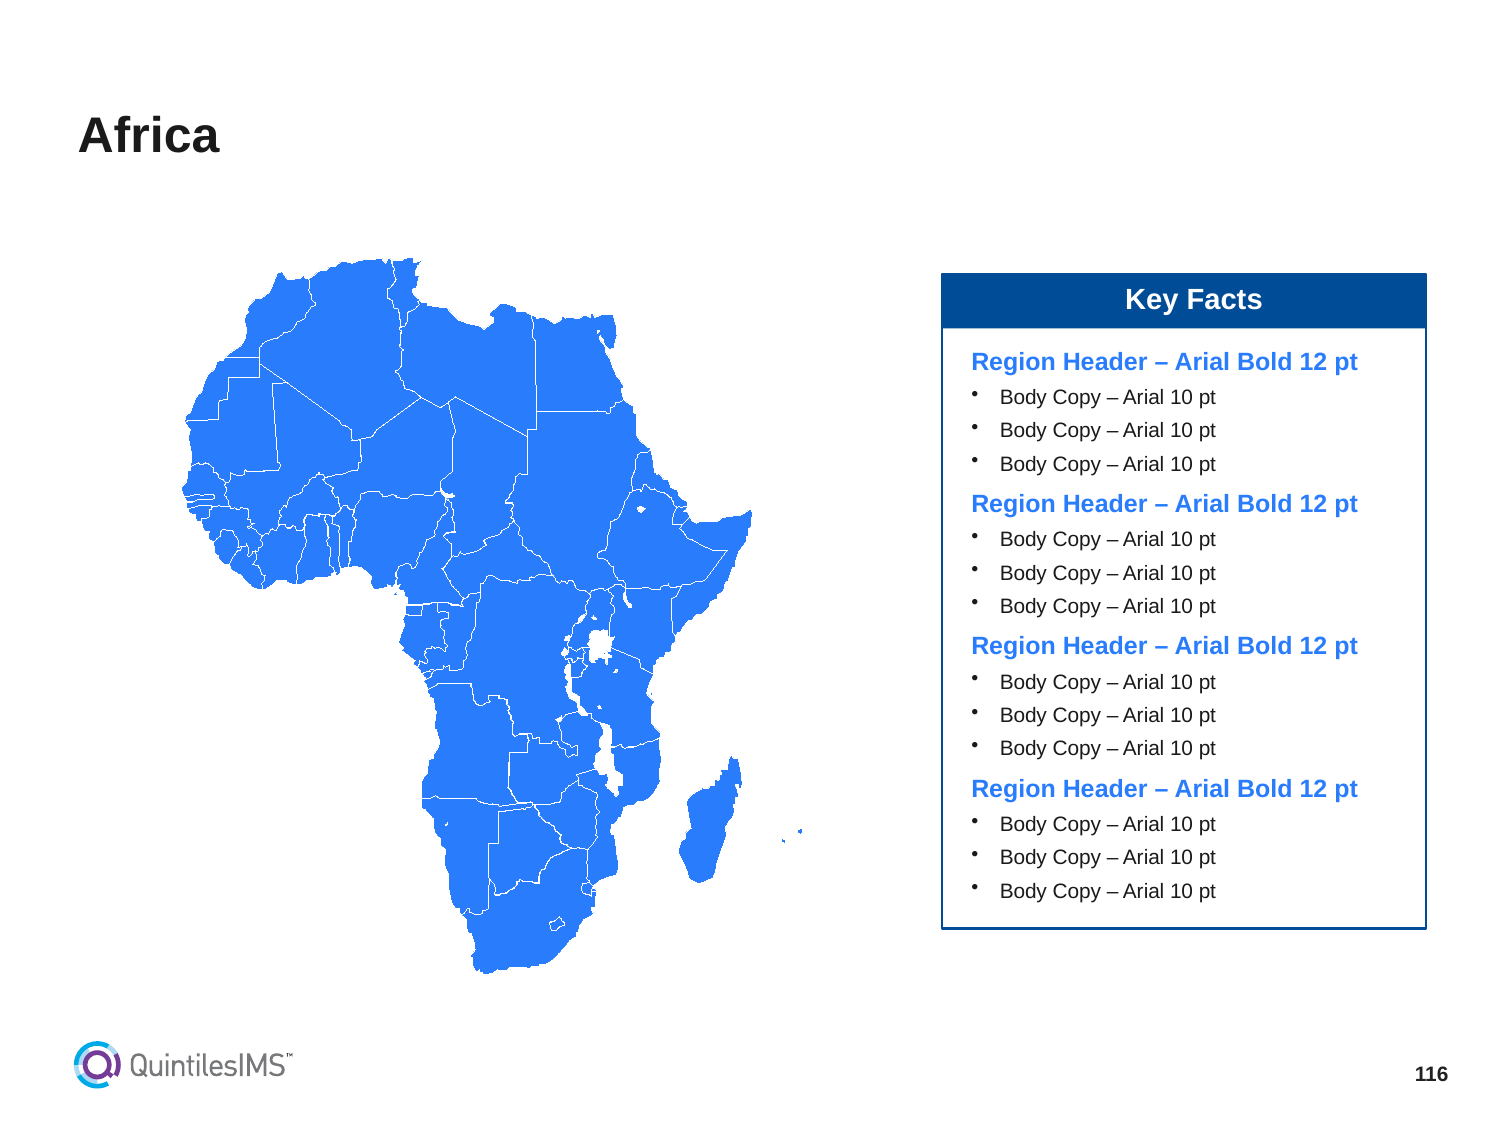

# Africa

Key Facts

Region Header – Arial Bold 12 pt
Body Copy – Arial 10 pt
Body Copy – Arial 10 pt
Body Copy – Arial 10 pt
Region Header – Arial Bold 12 pt
Body Copy – Arial 10 pt
Body Copy – Arial 10 pt
Body Copy – Arial 10 pt
Region Header – Arial Bold 12 pt
Body Copy – Arial 10 pt
Body Copy – Arial 10 pt
Body Copy – Arial 10 pt
Region Header – Arial Bold 12 pt
Body Copy – Arial 10 pt
Body Copy – Arial 10 pt
Body Copy – Arial 10 pt